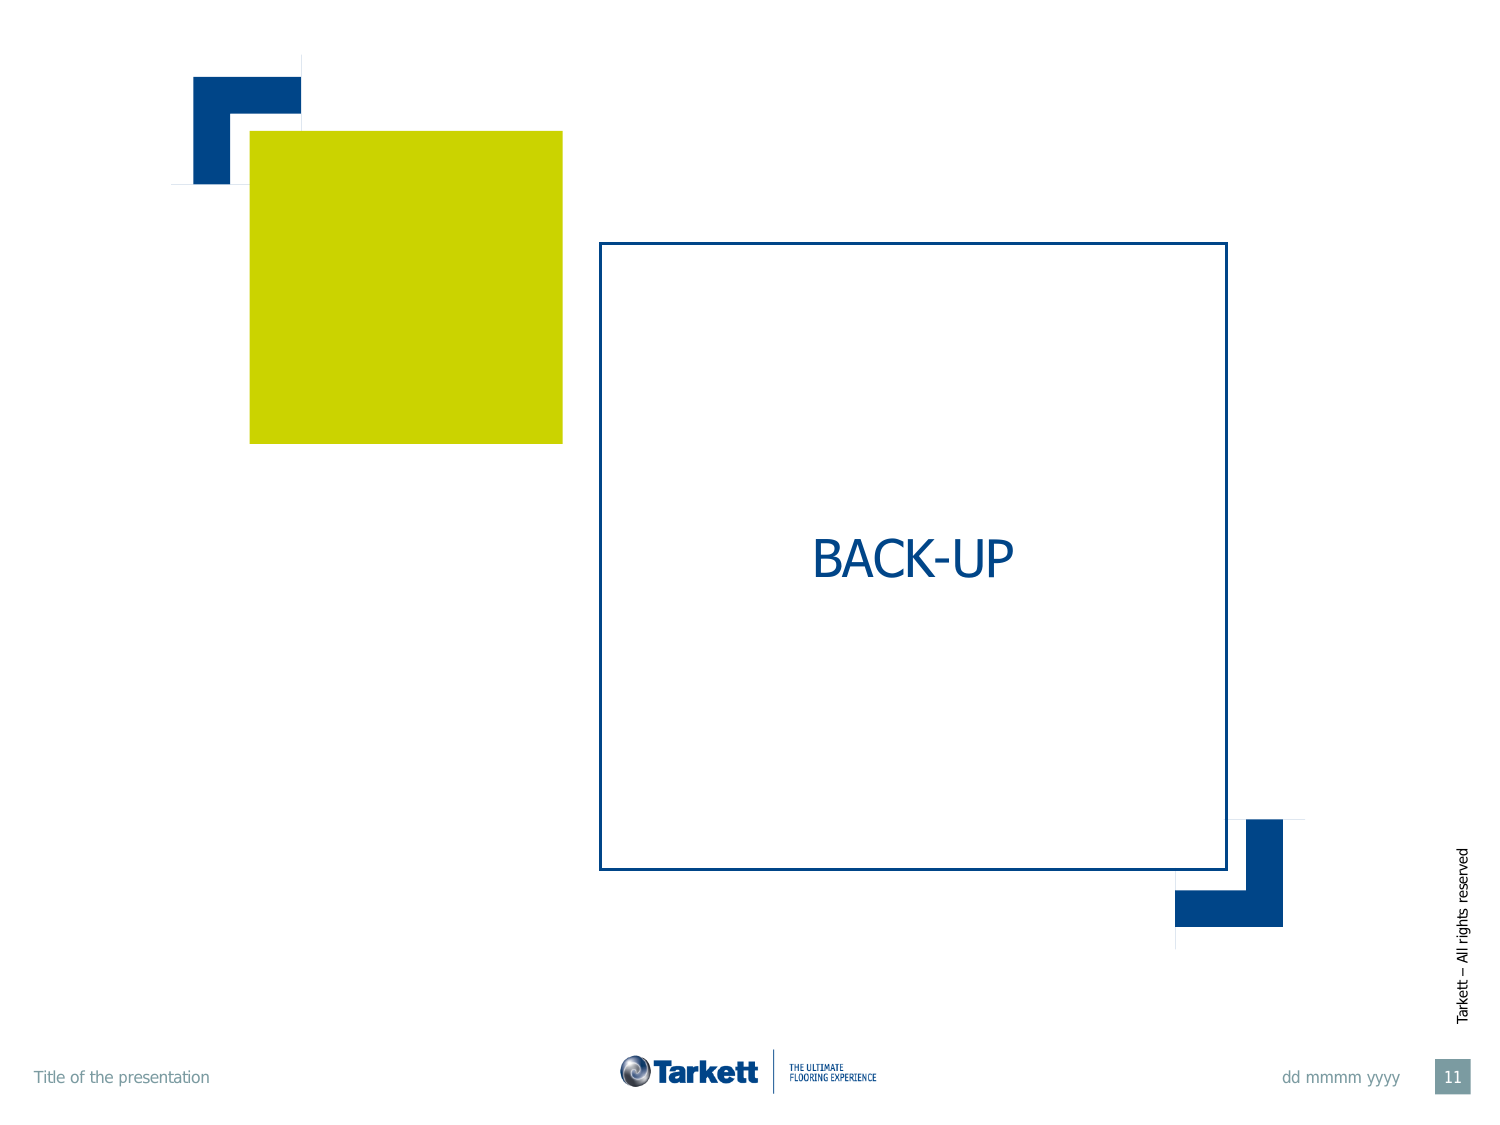

# BACK-UP
11
Title of the presentation
dd mmmm yyyy